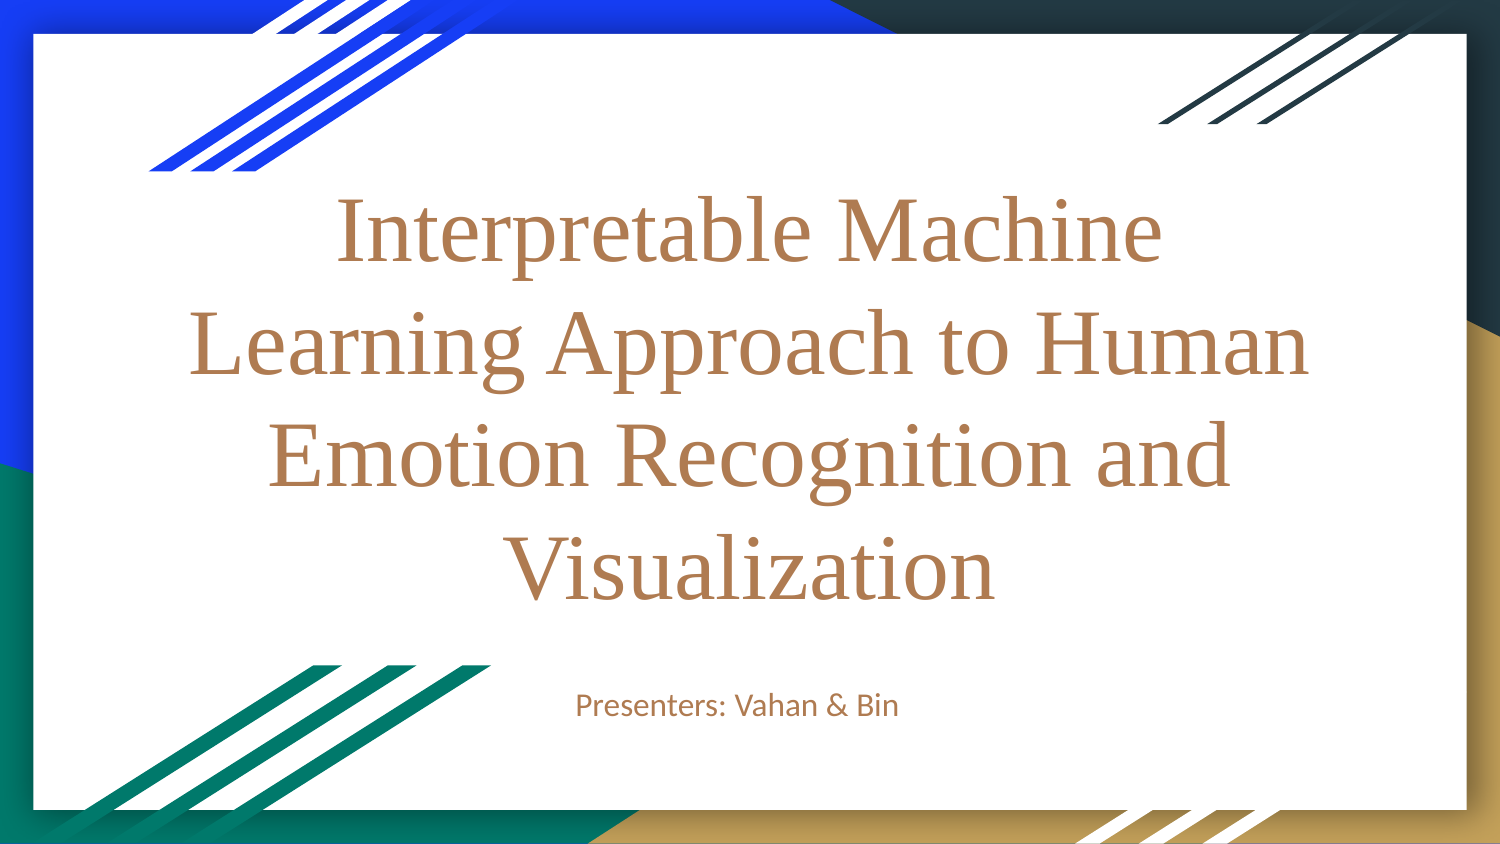

# Interpretable Machine
Learning Approach to Human
Emotion Recognition and Visualization

Presenters: Vahan & Bin